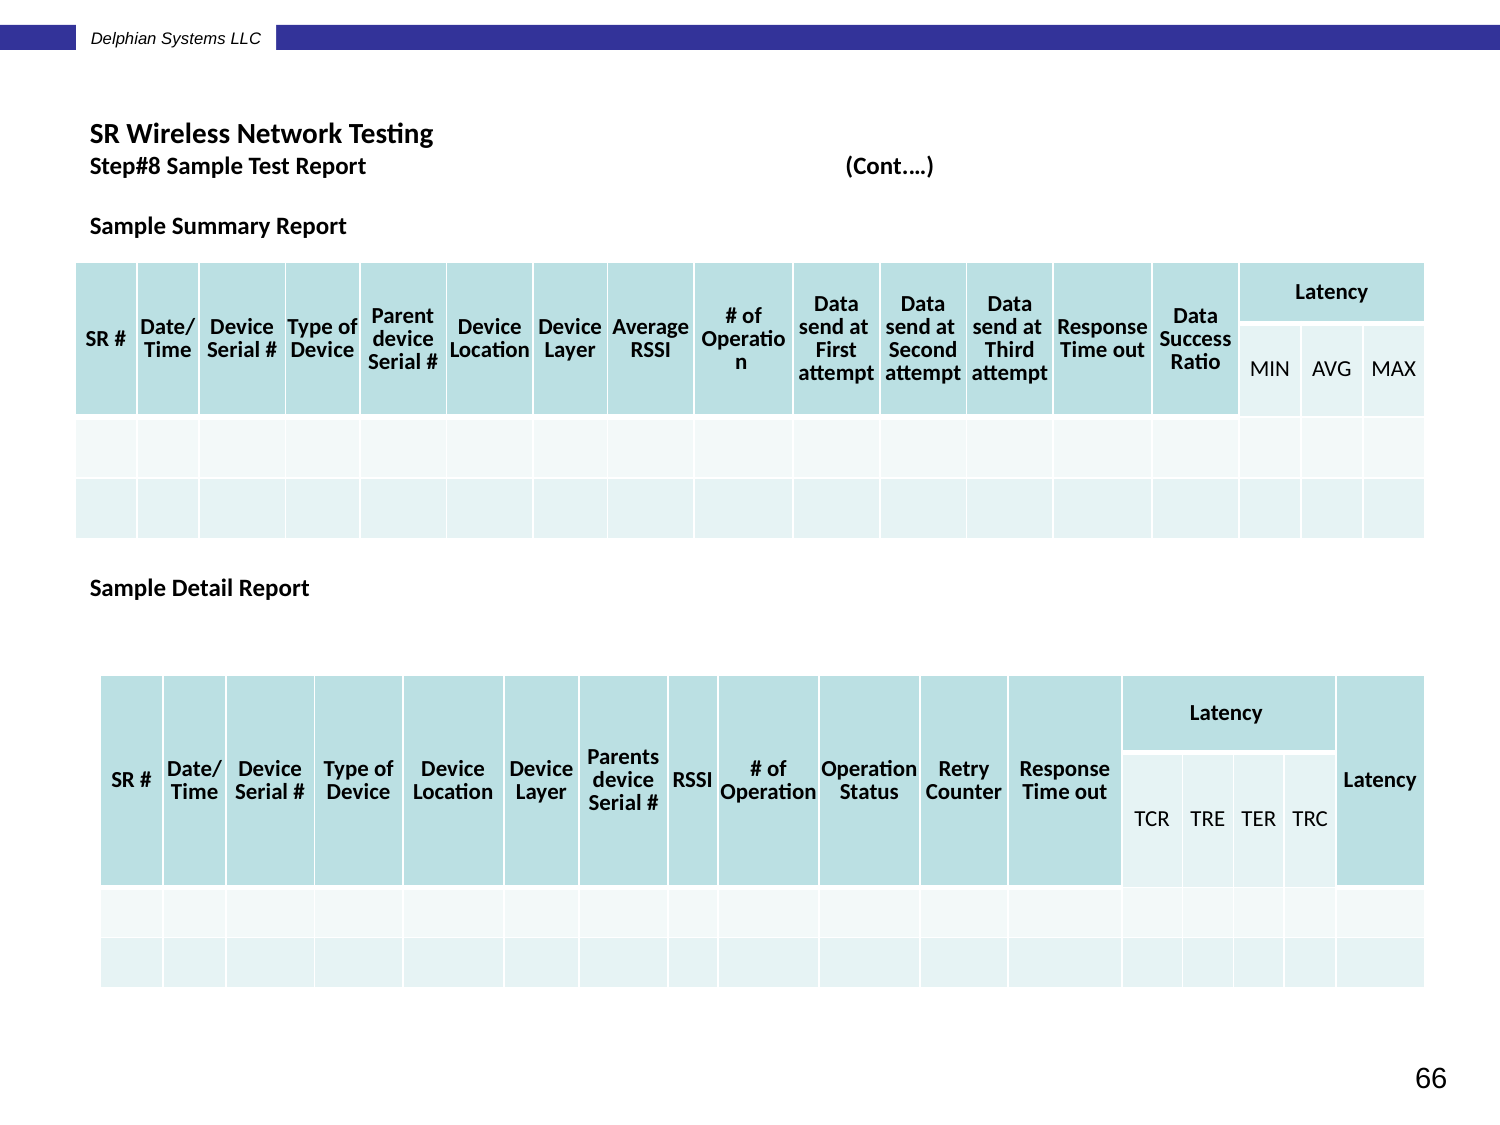

SR Wireless Network Testing
Step#8 Sample Test Report				 (Cont.…)

Sample Summary Report

Sample Detail Report

| SR # | Date/Time | Device Serial # | Type of Device | Parent device Serial # | Device Location | Device Layer | Average RSSI | # of Operation | Data send at First attempt | Data send at Second attempt | Data send at Third attempt | Response Time out | Data Success Ratio | Latency |  |  |
| --- | --- | --- | --- | --- | --- | --- | --- | --- | --- | --- | --- | --- | --- | --- | --- | --- |
|  |  |  |  |  |  |  |  |  |  |  |  |  |  | MIN | AVG | MAX |
|  |  |  |  |  |  |  |  |  |  |  |  |  |  |  |  |  |
|  |  |  |  |  |  |  |  |  |  |  |  |  |  |  |  |  |
| SR # | Date/Time | Device Serial # | Type of Device | Device Location | Device Layer | Parents device Serial # | RSSI | # of Operation | Operation Status | Retry Counter | Response Time out | Latency |  |  |  | Latency |
| --- | --- | --- | --- | --- | --- | --- | --- | --- | --- | --- | --- | --- | --- | --- | --- | --- |
|  |  |  |  |  |  |  |  |  |  |  |  | TCR | TRE | TER | TRC |  |
|  |  |  |  |  |  |  |  |  |  |  |  |  |  |  |  |  |
|  |  |  |  |  |  |  |  |  |  |  |  |  |  |  |  |  |
66